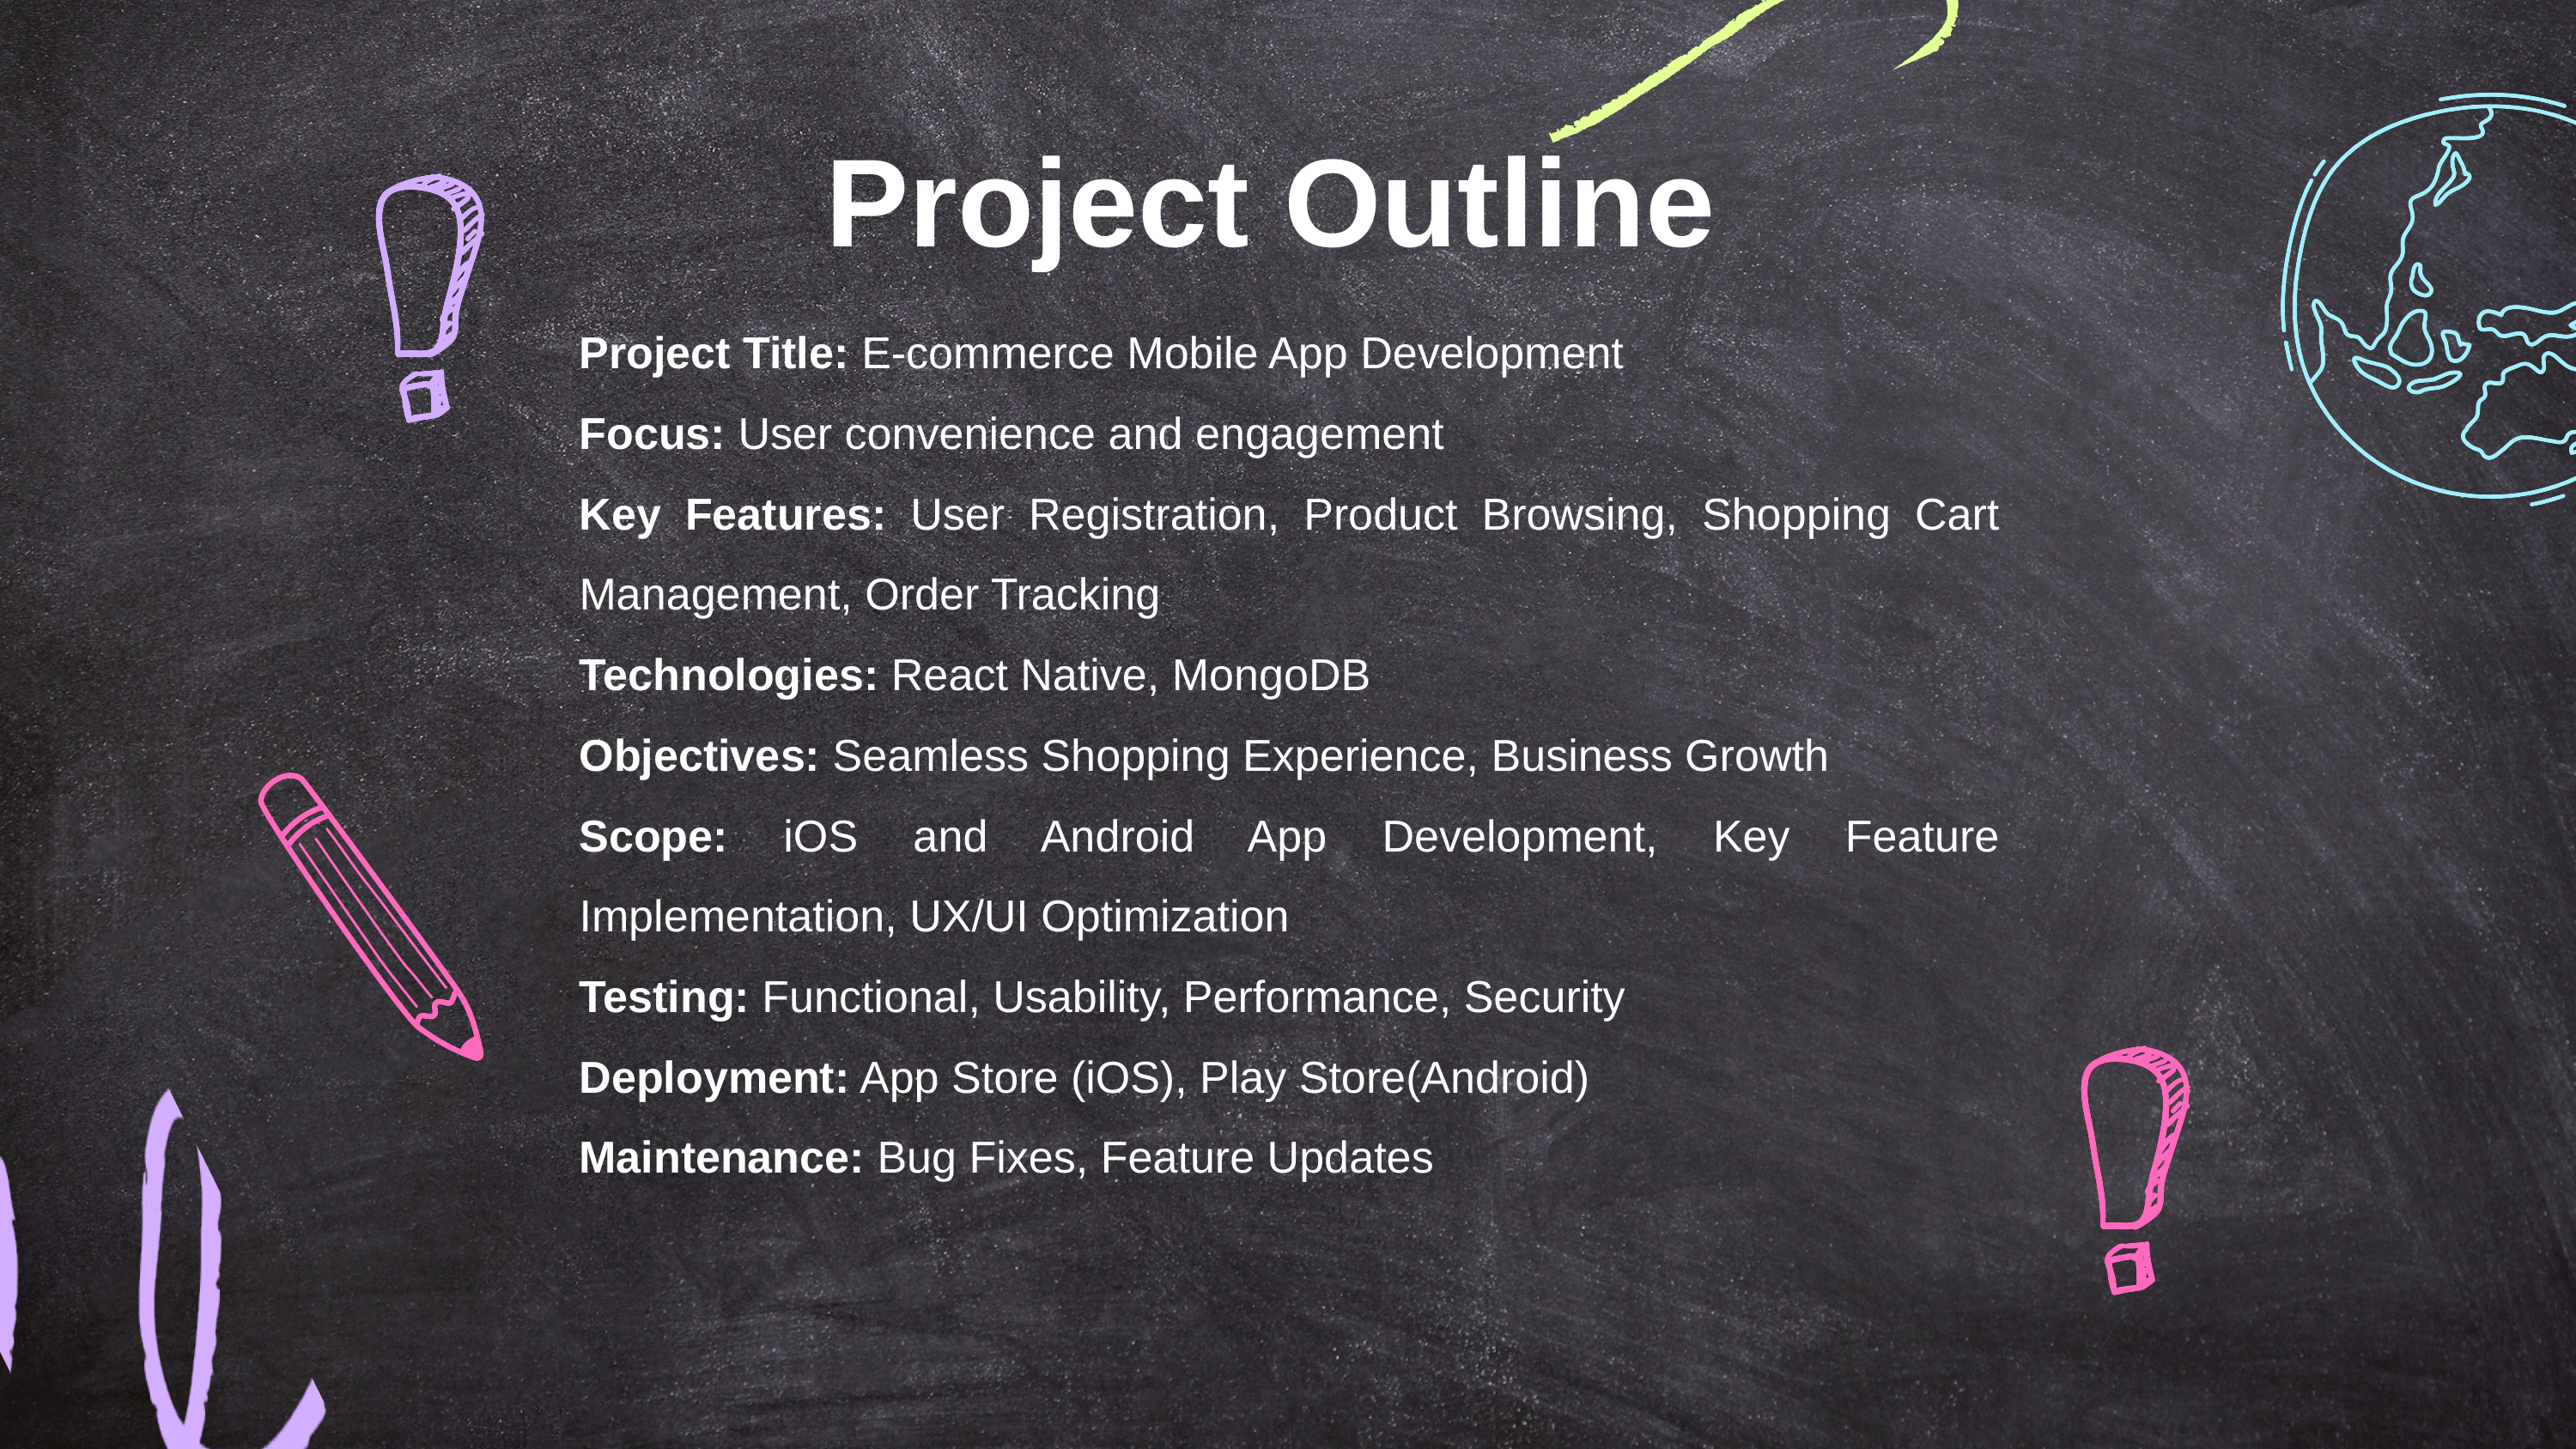

Project Outline

Project Title: E-commerce Mobile App Development
Focus: User convenience and engagement
Key Features: User Registration, Product Browsing, Shopping Cart Management, Order Tracking
Technologies: React Native, MongoDB
Objectives: Seamless Shopping Experience, Business Growth
Scope: iOS and Android App Development, Key Feature Implementation, UX/UI Optimization
Testing: Functional, Usability, Performance, Security
Deployment: App Store (iOS), Play Store(Android)
Maintenance: Bug Fixes, Feature Updates